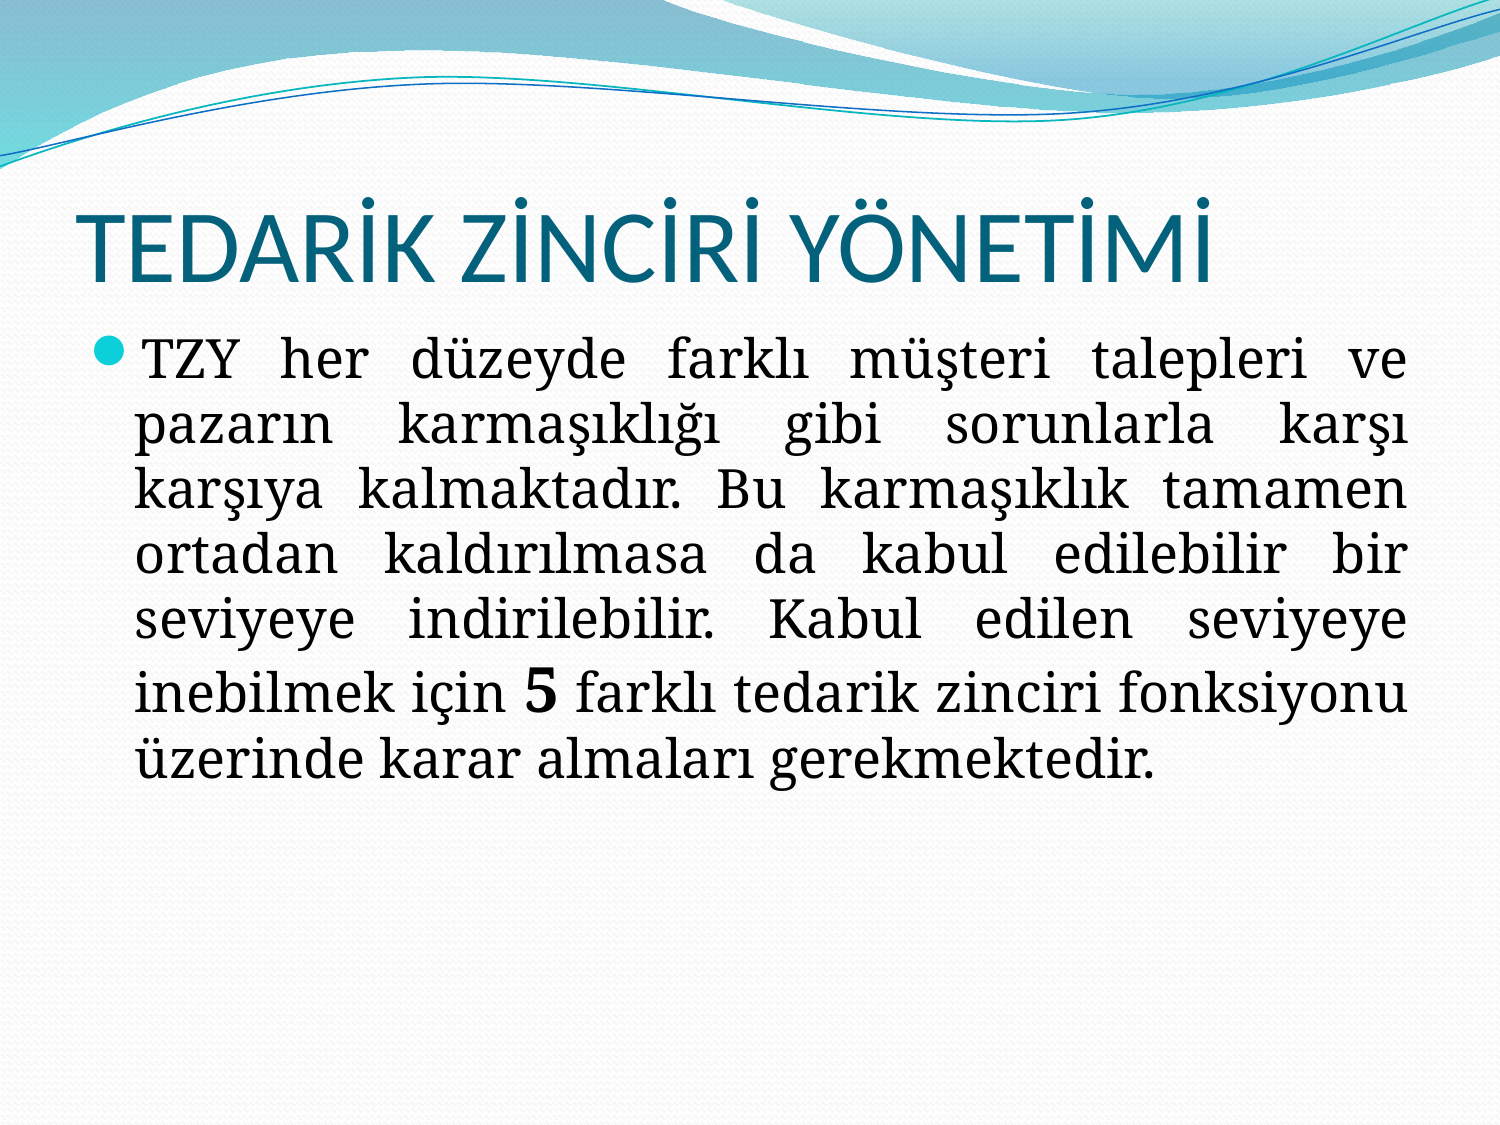

# TEDARİK ZİNCİRİ YÖNETİMİ
TZY her düzeyde farklı müşteri talepleri ve pazarın karmaşıklığı gibi sorunlarla karşı karşıya kalmaktadır. Bu karmaşıklık tamamen ortadan kaldırılmasa da kabul edilebilir bir seviyeye indirilebilir. Kabul edilen seviyeye inebilmek için 5 farklı tedarik zinciri fonksiyonu üzerinde karar almaları gerekmektedir.